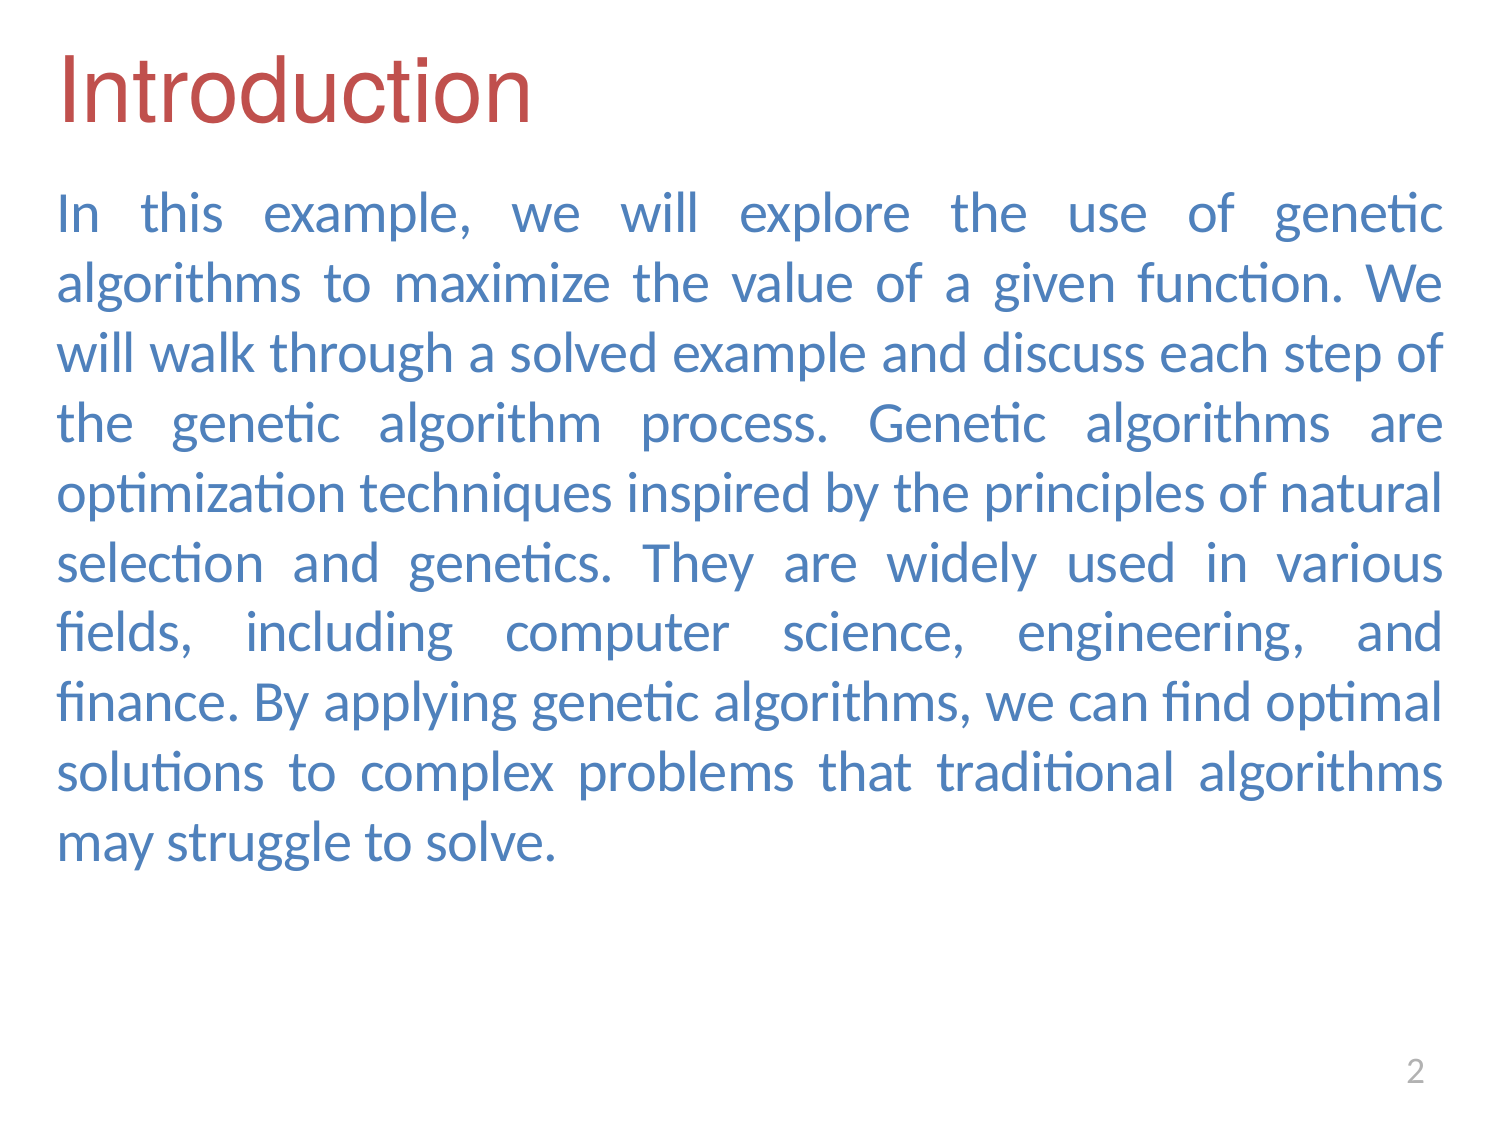

# Introduction
In this example, we will explore the use of genetic algorithms to maximize the value of a given function. We will walk through a solved example and discuss each step of the genetic algorithm process. Genetic algorithms are optimization techniques inspired by the principles of natural selection and genetics. They are widely used in various fields, including computer science, engineering, and finance. By applying genetic algorithms, we can find optimal solutions to complex problems that traditional algorithms may struggle to solve.

2